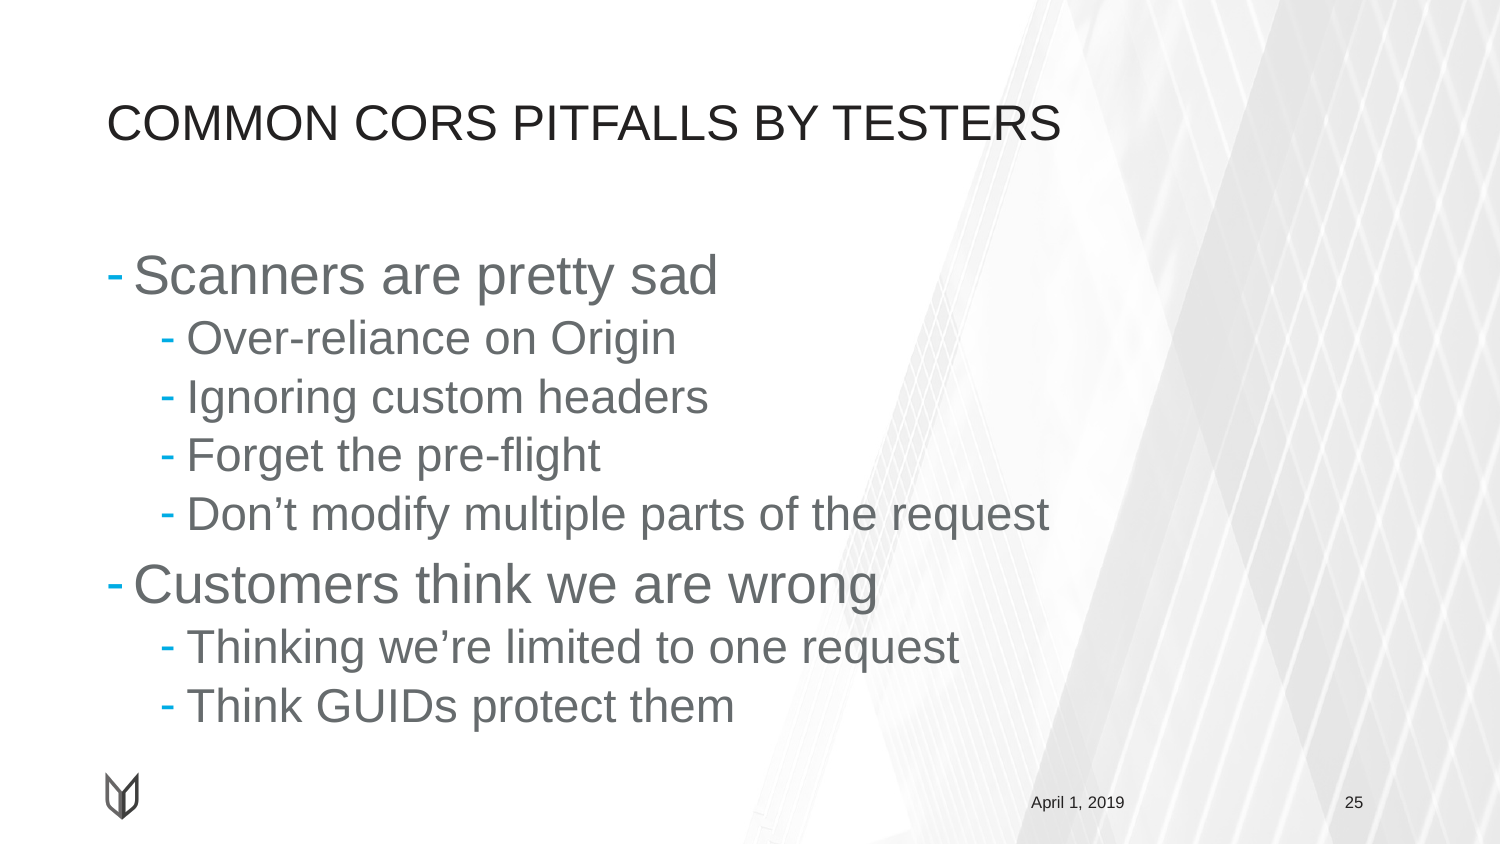

# COMMON CORS PITFALLS BY TESTERS
Scanners are pretty sad
Over-reliance on Origin
Ignoring custom headers
Forget the pre-flight
Don’t modify multiple parts of the request
Customers think we are wrong
Thinking we’re limited to one request
Think GUIDs protect them

April 1, 2019
25